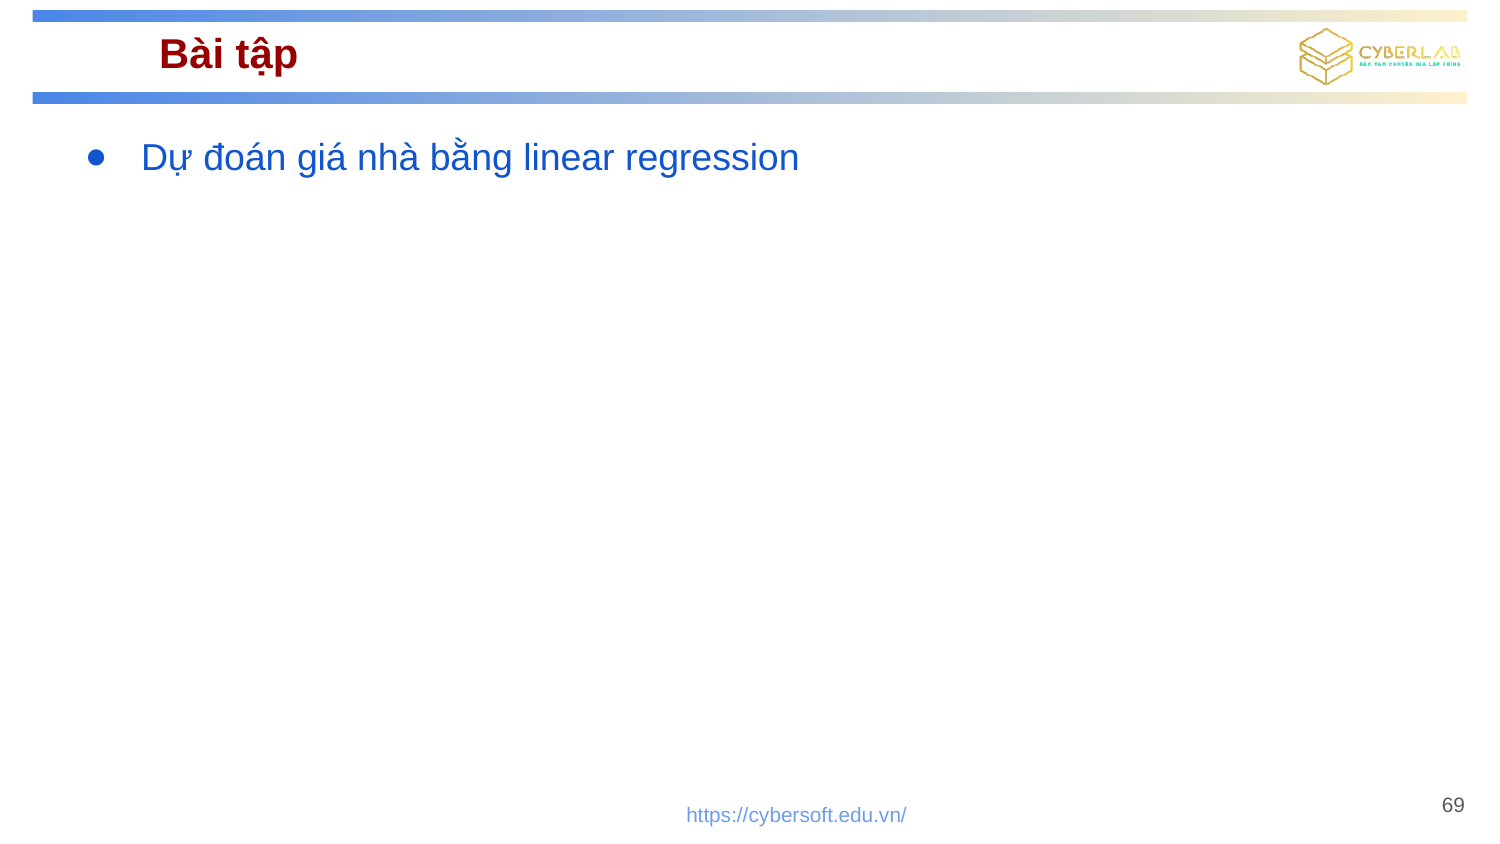

# Bài tập
Dự đoán giá nhà bằng linear regression
69